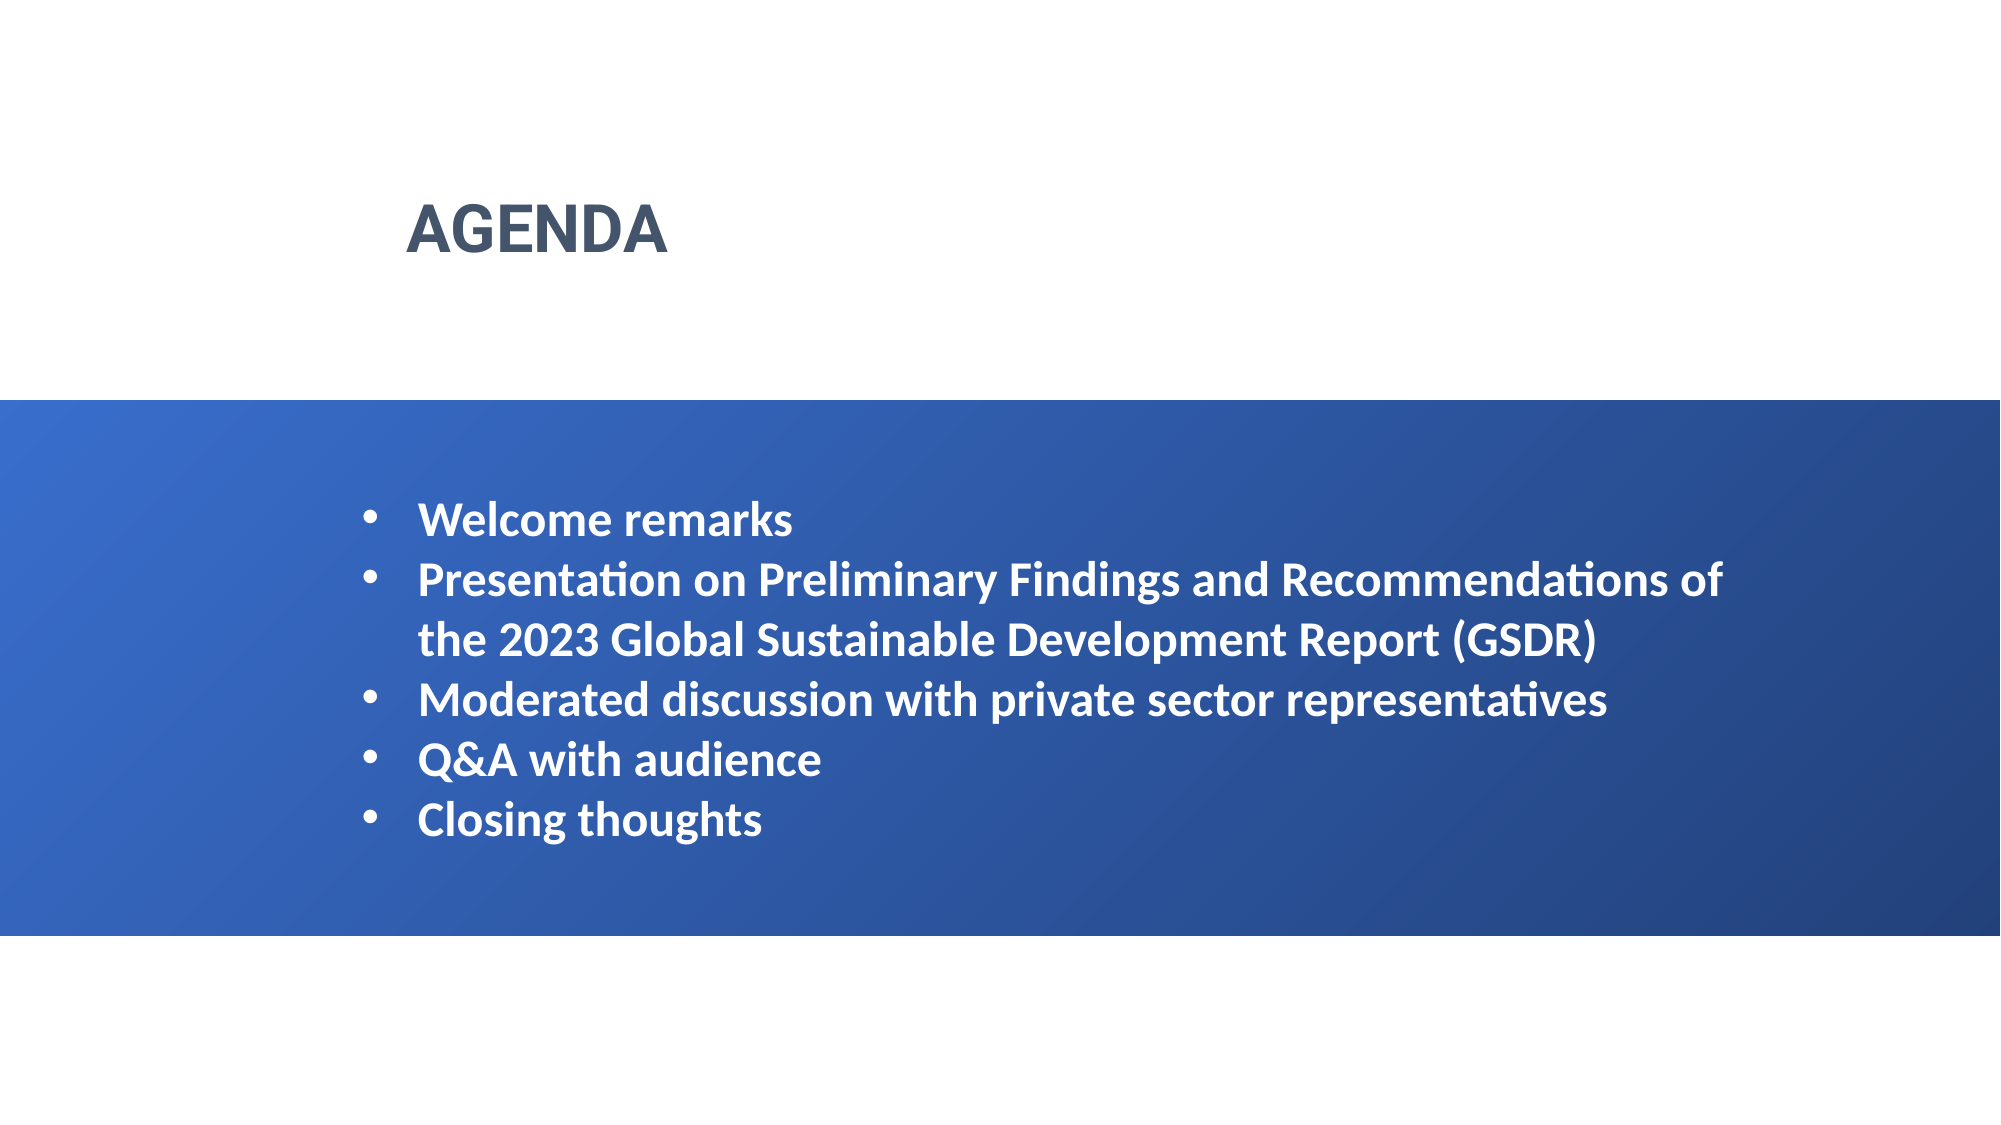

AGENDA

Welcome remarks
Presentation on Preliminary Findings and Recommendations of the 2023 Global Sustainable Development Report (GSDR)
Moderated discussion with private sector representatives
Q&A with audience
Closing thoughts